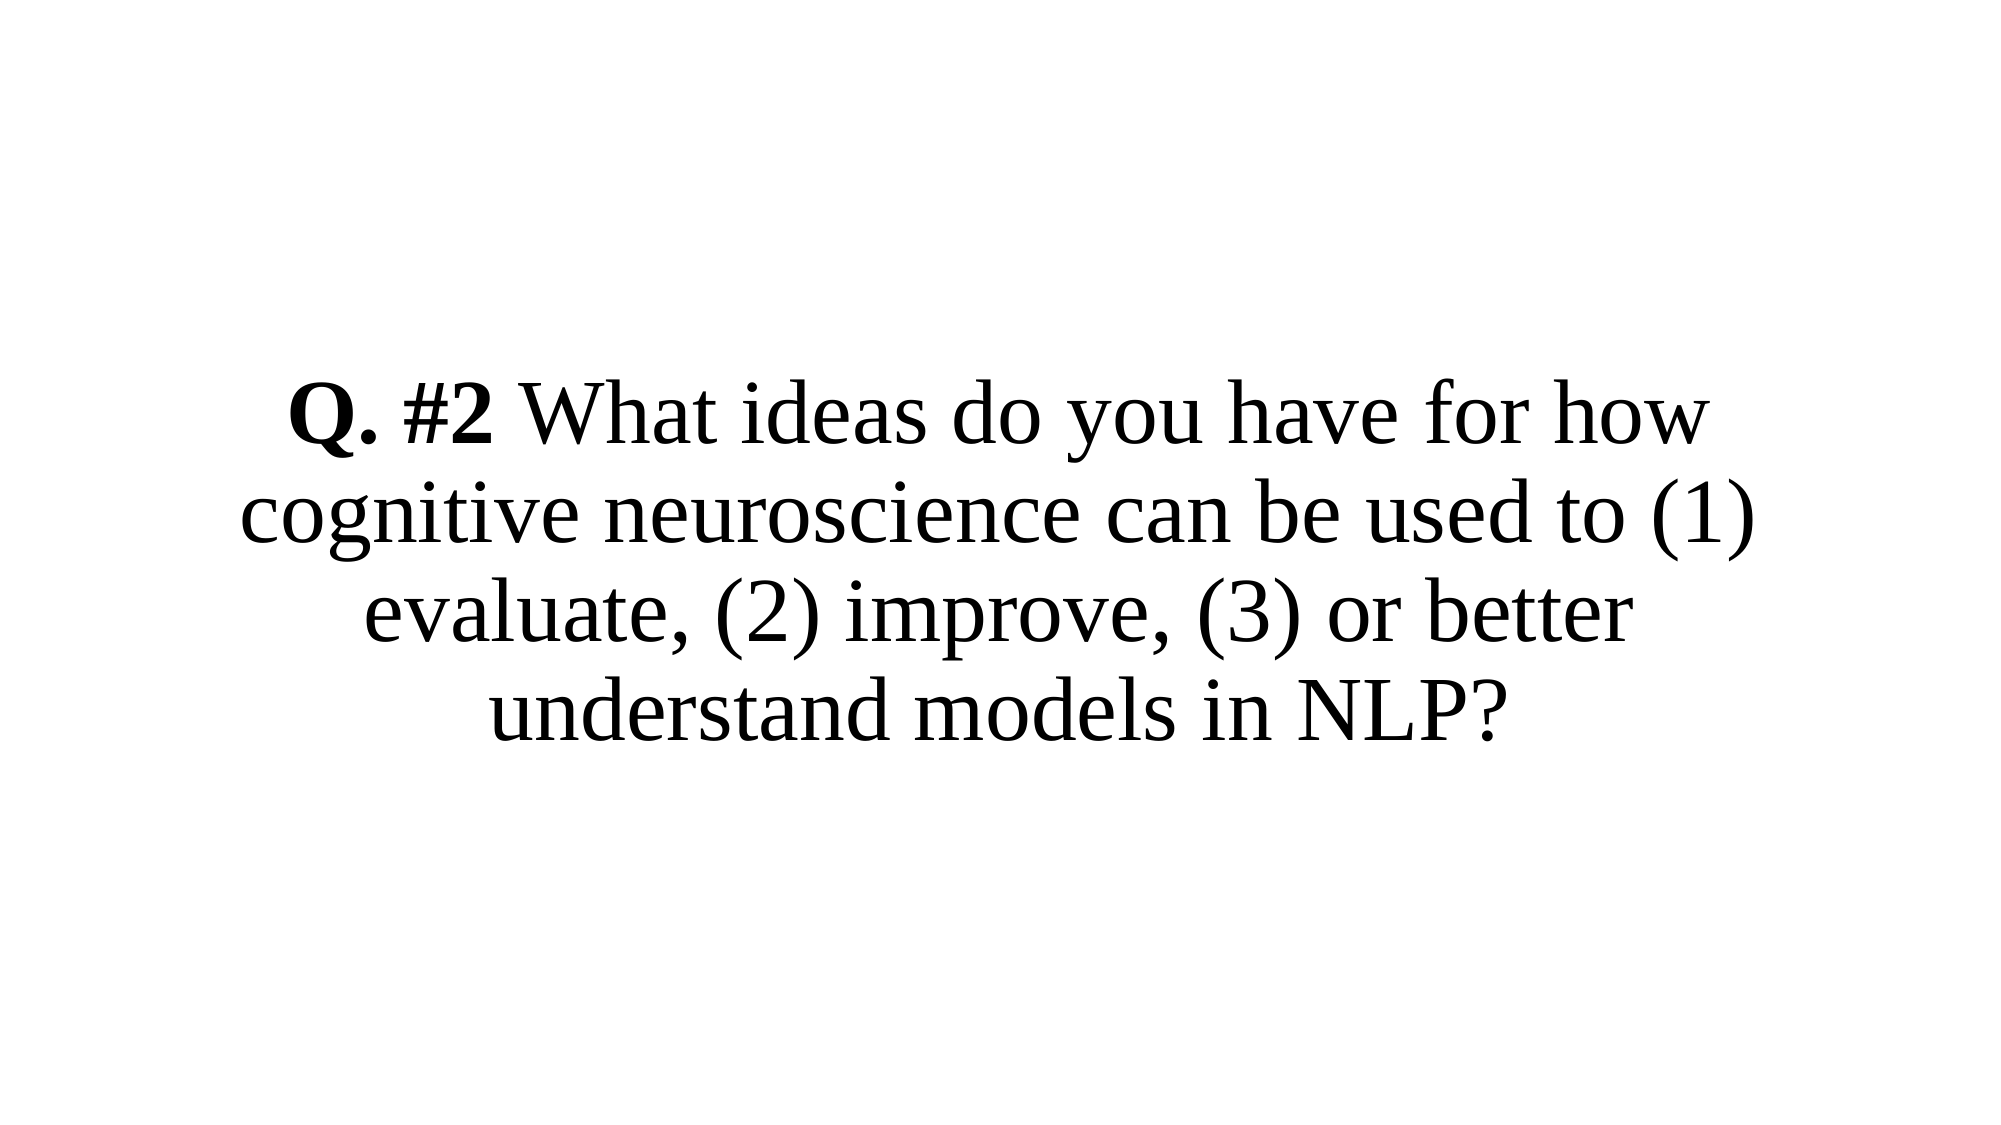

# Q. #2 What ideas do you have for how cognitive neuroscience can be used to (1) evaluate, (2) improve, (3) or better understand models in NLP?